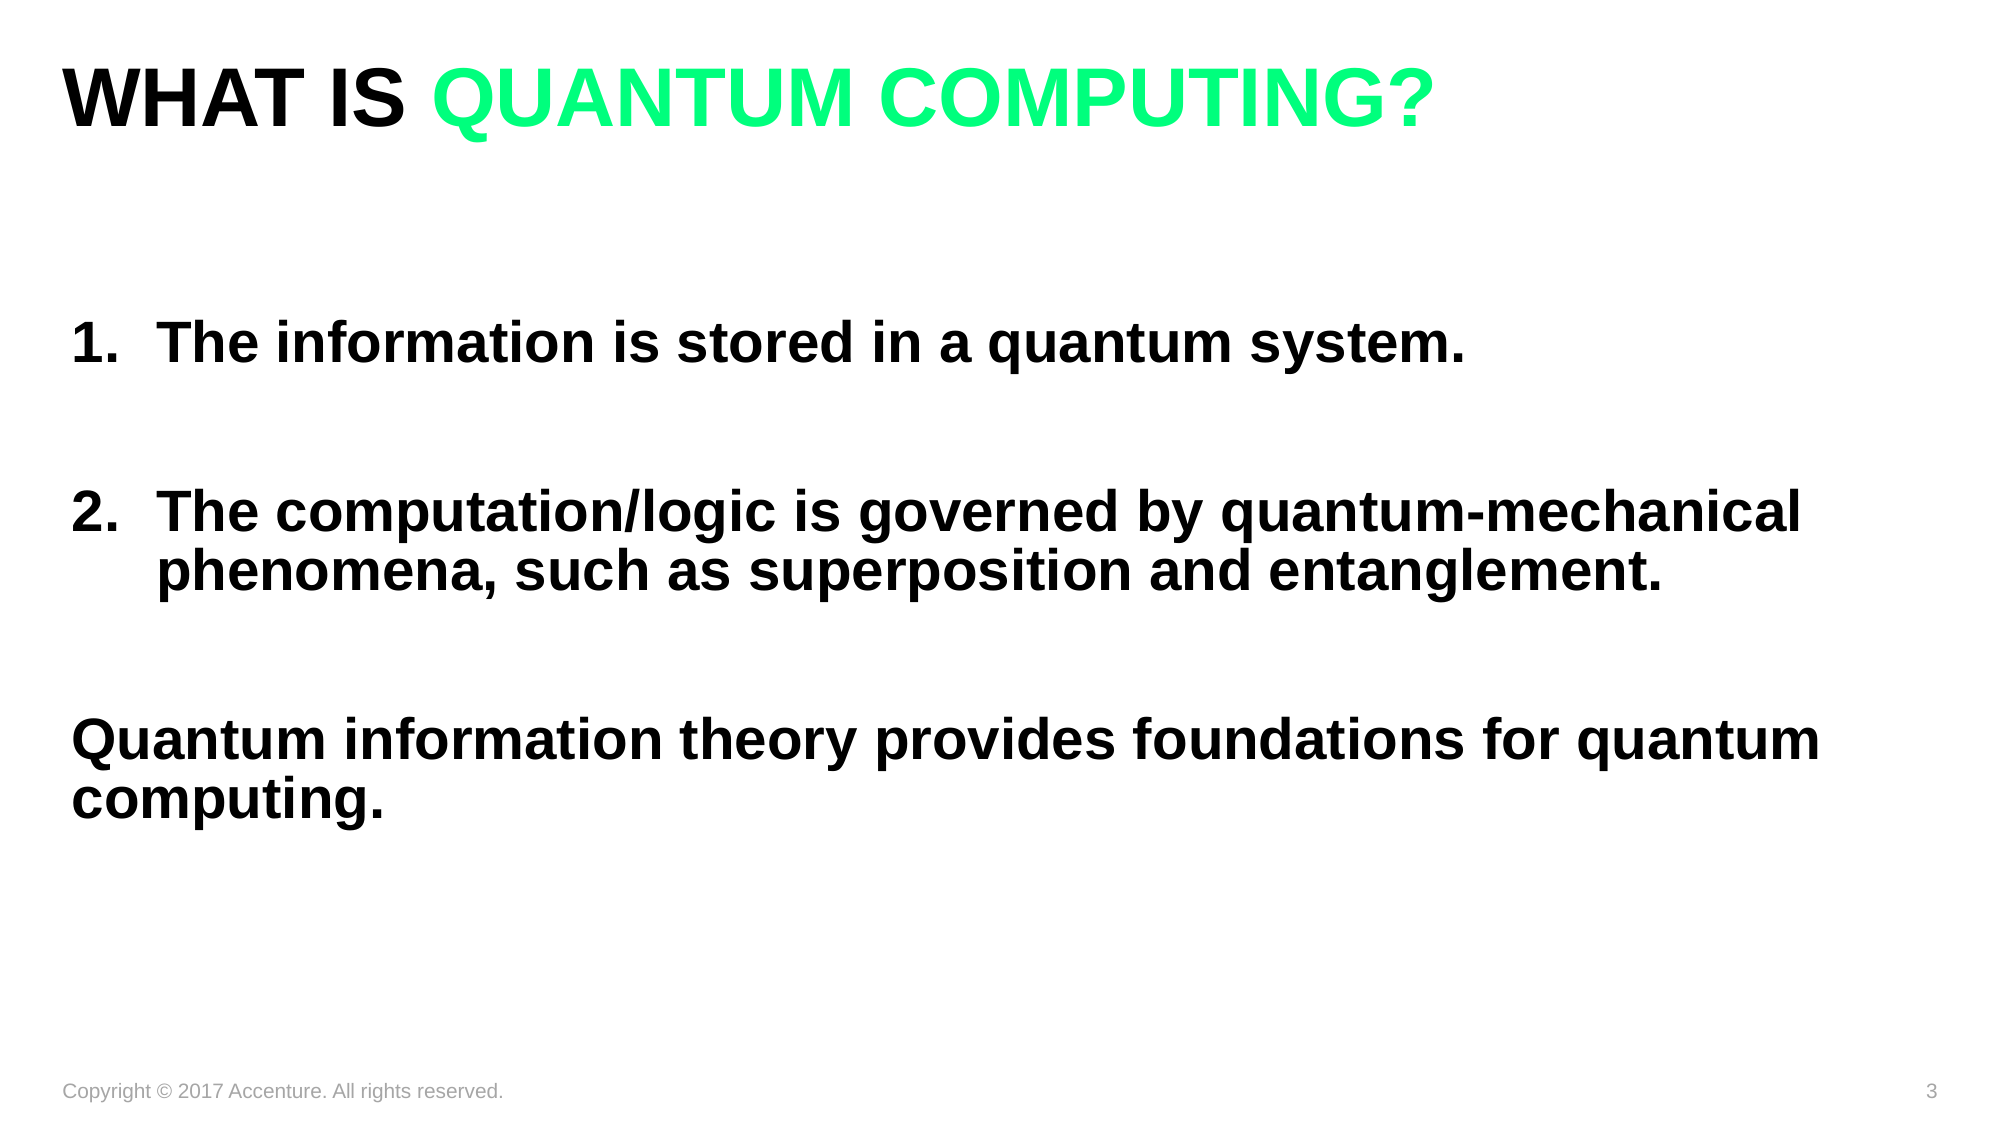

# What is QUANTUM Computing?
The information is stored in a quantum system.

The computation/logic is governed by quantum-mechanical phenomena, such as superposition and entanglement.

Quantum information theory provides foundations for quantum computing.
Copyright © 2017 Accenture. All rights reserved.
3